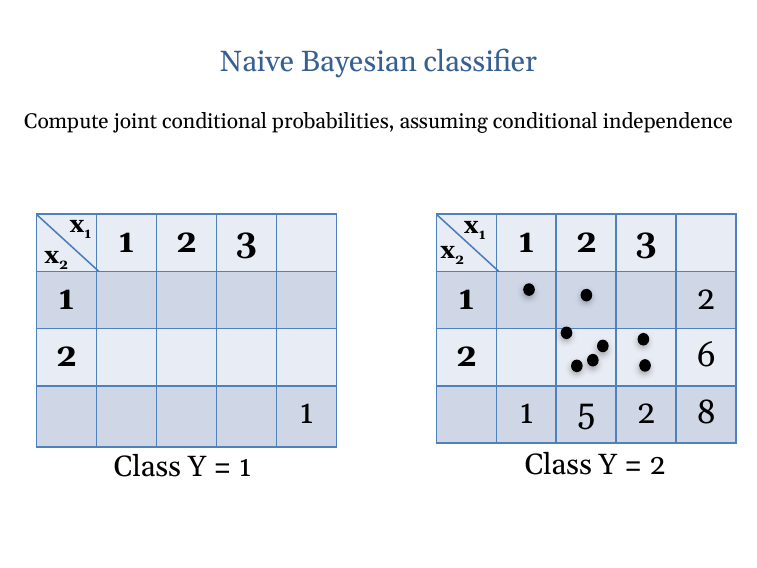

# Naive Bayesian classifier
Compute joint conditional probabilities, assuming conditional independence
x1
x1
|  | 1 | 2 | 3 |  |
| --- | --- | --- | --- | --- |
| 1 |  |  |  |  |
| 2 |  |  |  |  |
|  |  |  |  | 1 |
|  | 1 | 2 | 3 |  |
| --- | --- | --- | --- | --- |
| 1 |  |  |  | 2 |
| 2 |  |  |  | 6 |
|  | 1 | 5 | 2 | 8 |
x2
x2

Class Y = 2
Class Y = 1